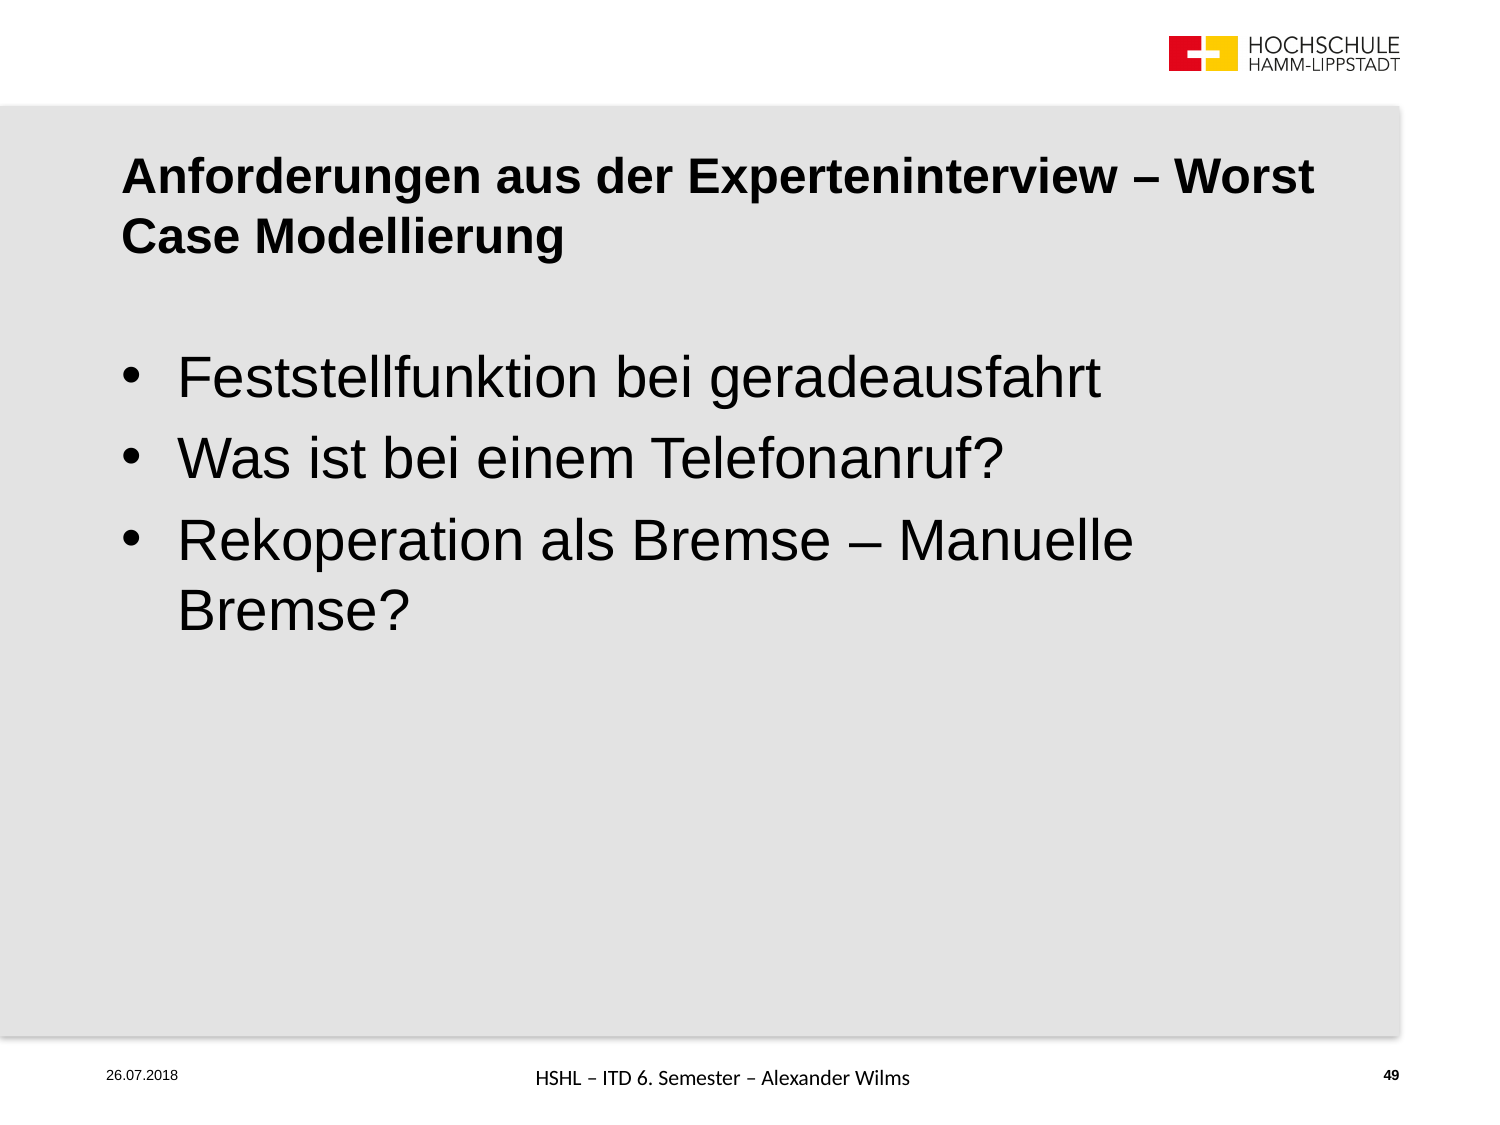

Anforderungen aus der Experteninterview – Worst Case Modellierung
Feststellfunktion bei geradeausfahrt
Was ist bei einem Telefonanruf?
Rekoperation als Bremse – Manuelle Bremse?
HSHL – ITD 6. Semester – Alexander Wilms
26.07.2018
49